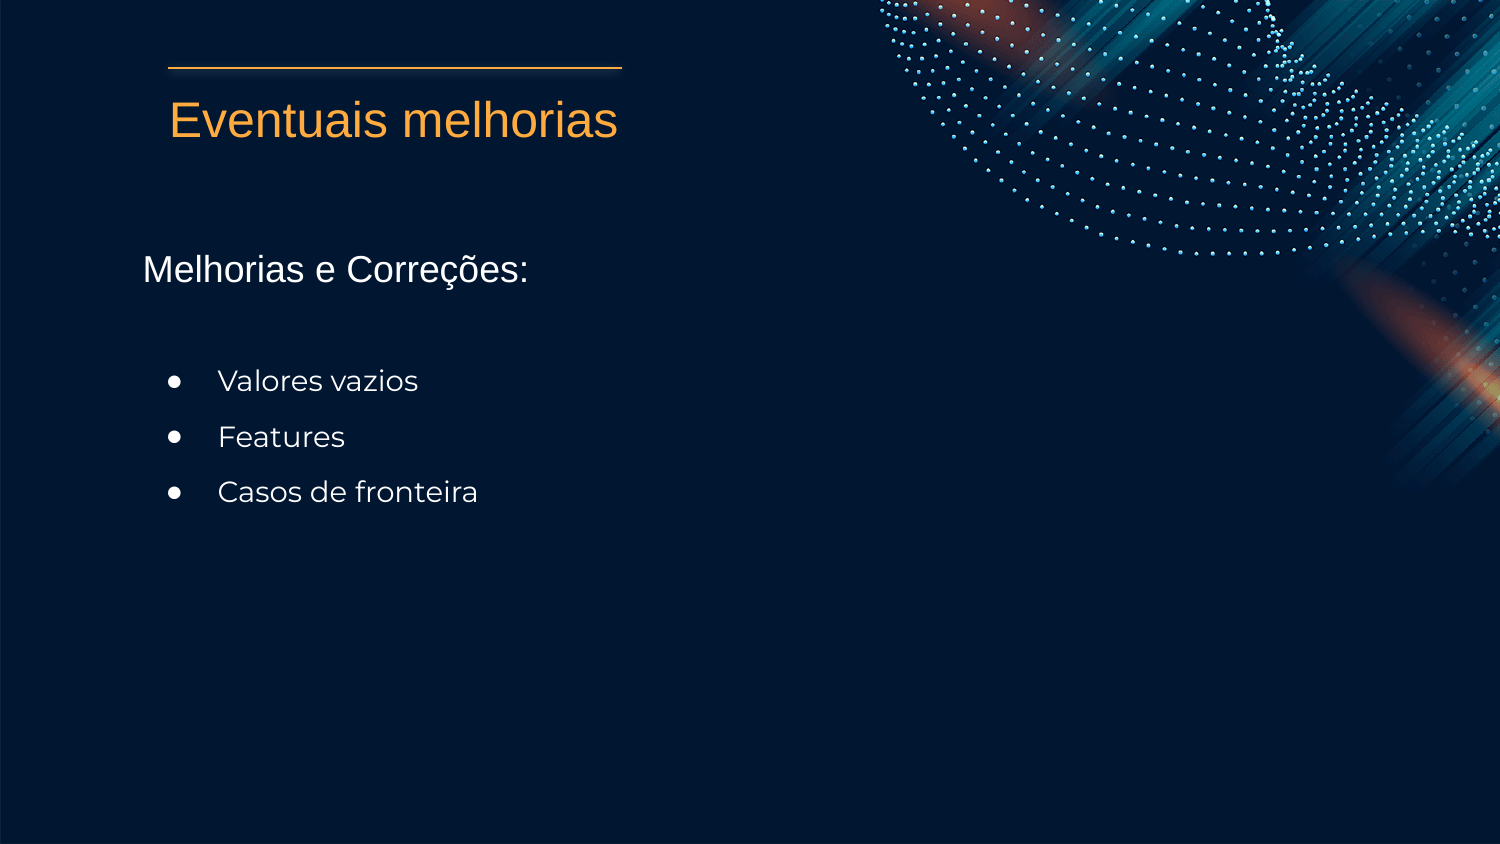

# Eventuais melhorias
Melhorias e Correções:
Valores vazios
Features
Casos de fronteira